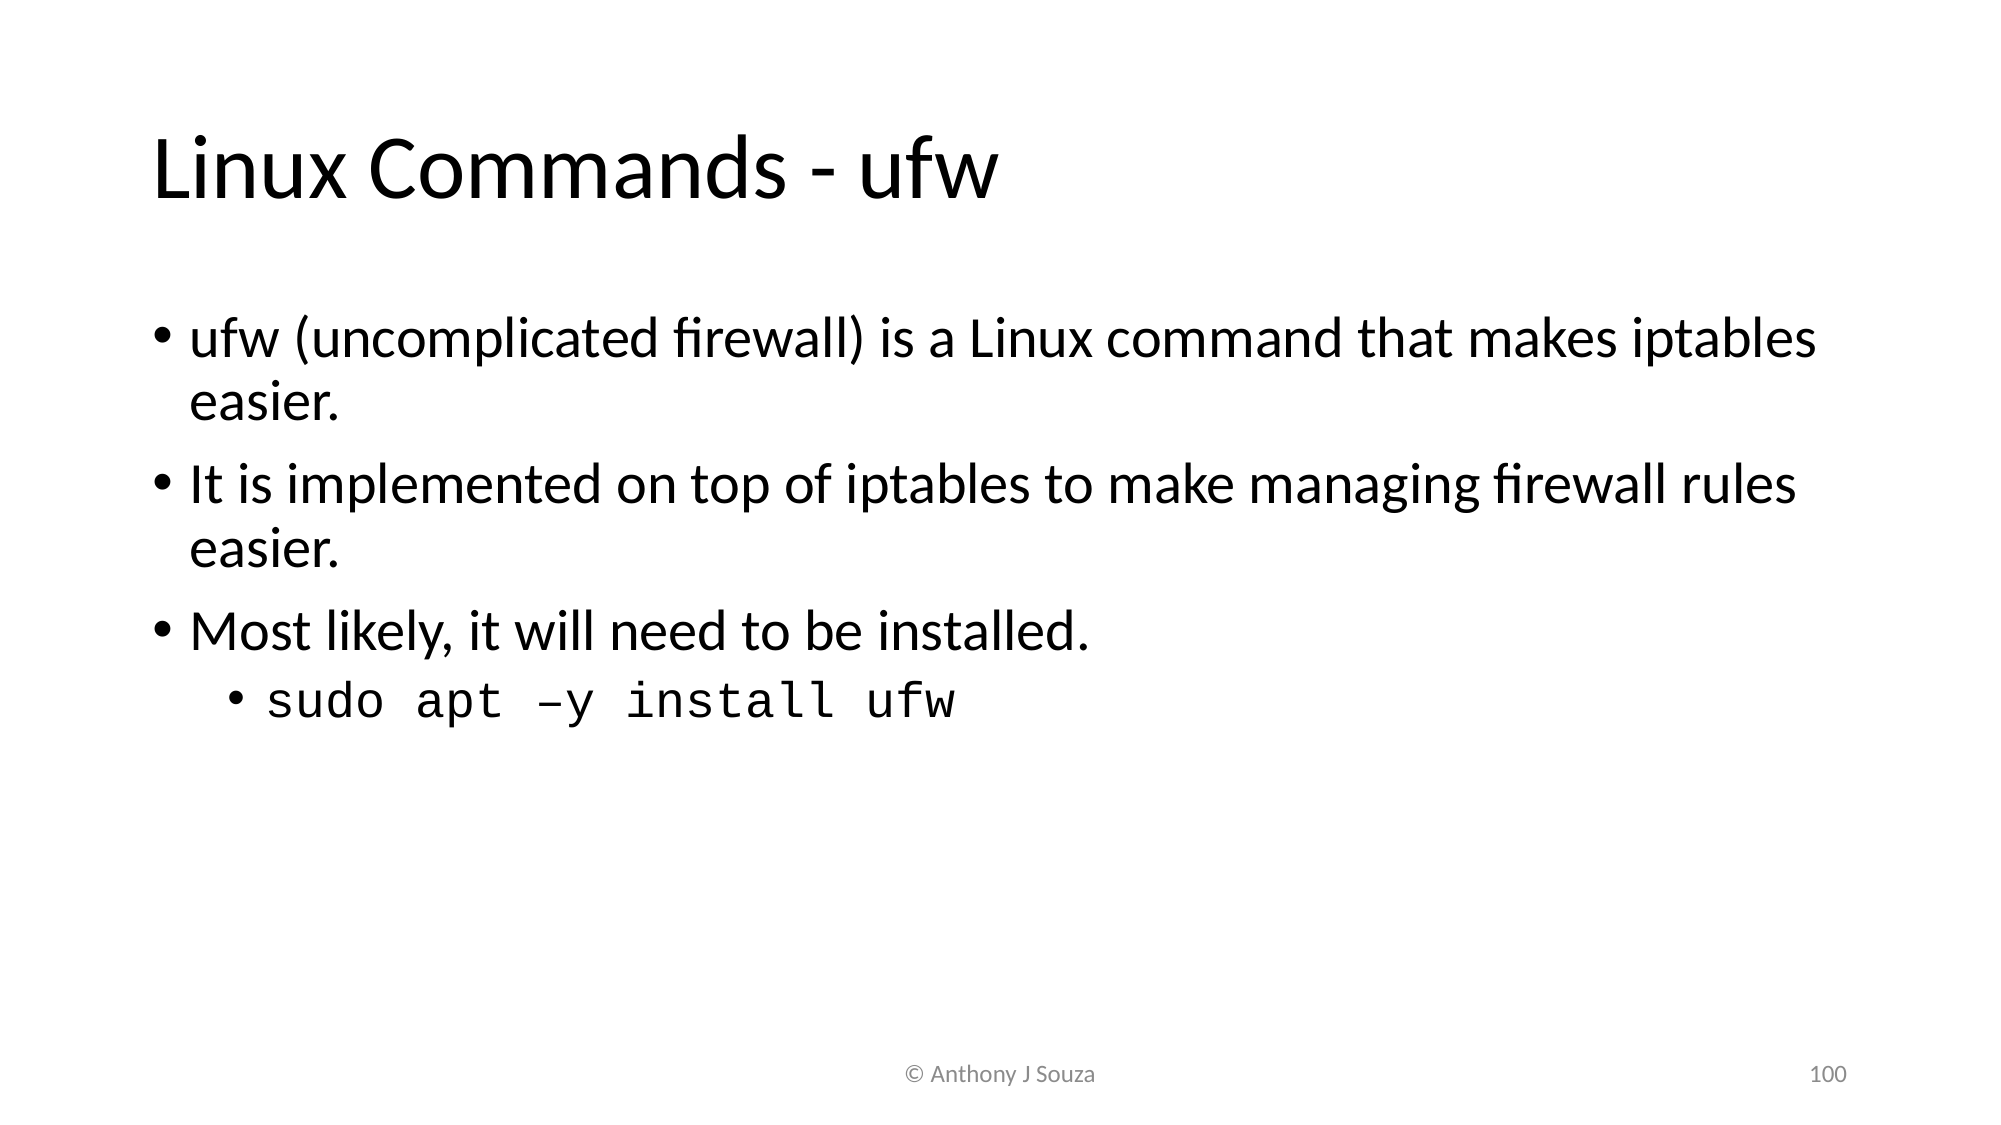

# Linux Commands - ufw
ufw (uncomplicated firewall) is a Linux command that makes iptables easier.
It is implemented on top of iptables to make managing firewall rules easier.
Most likely, it will need to be installed.
sudo apt –y install ufw

© Anthony J Souza
100